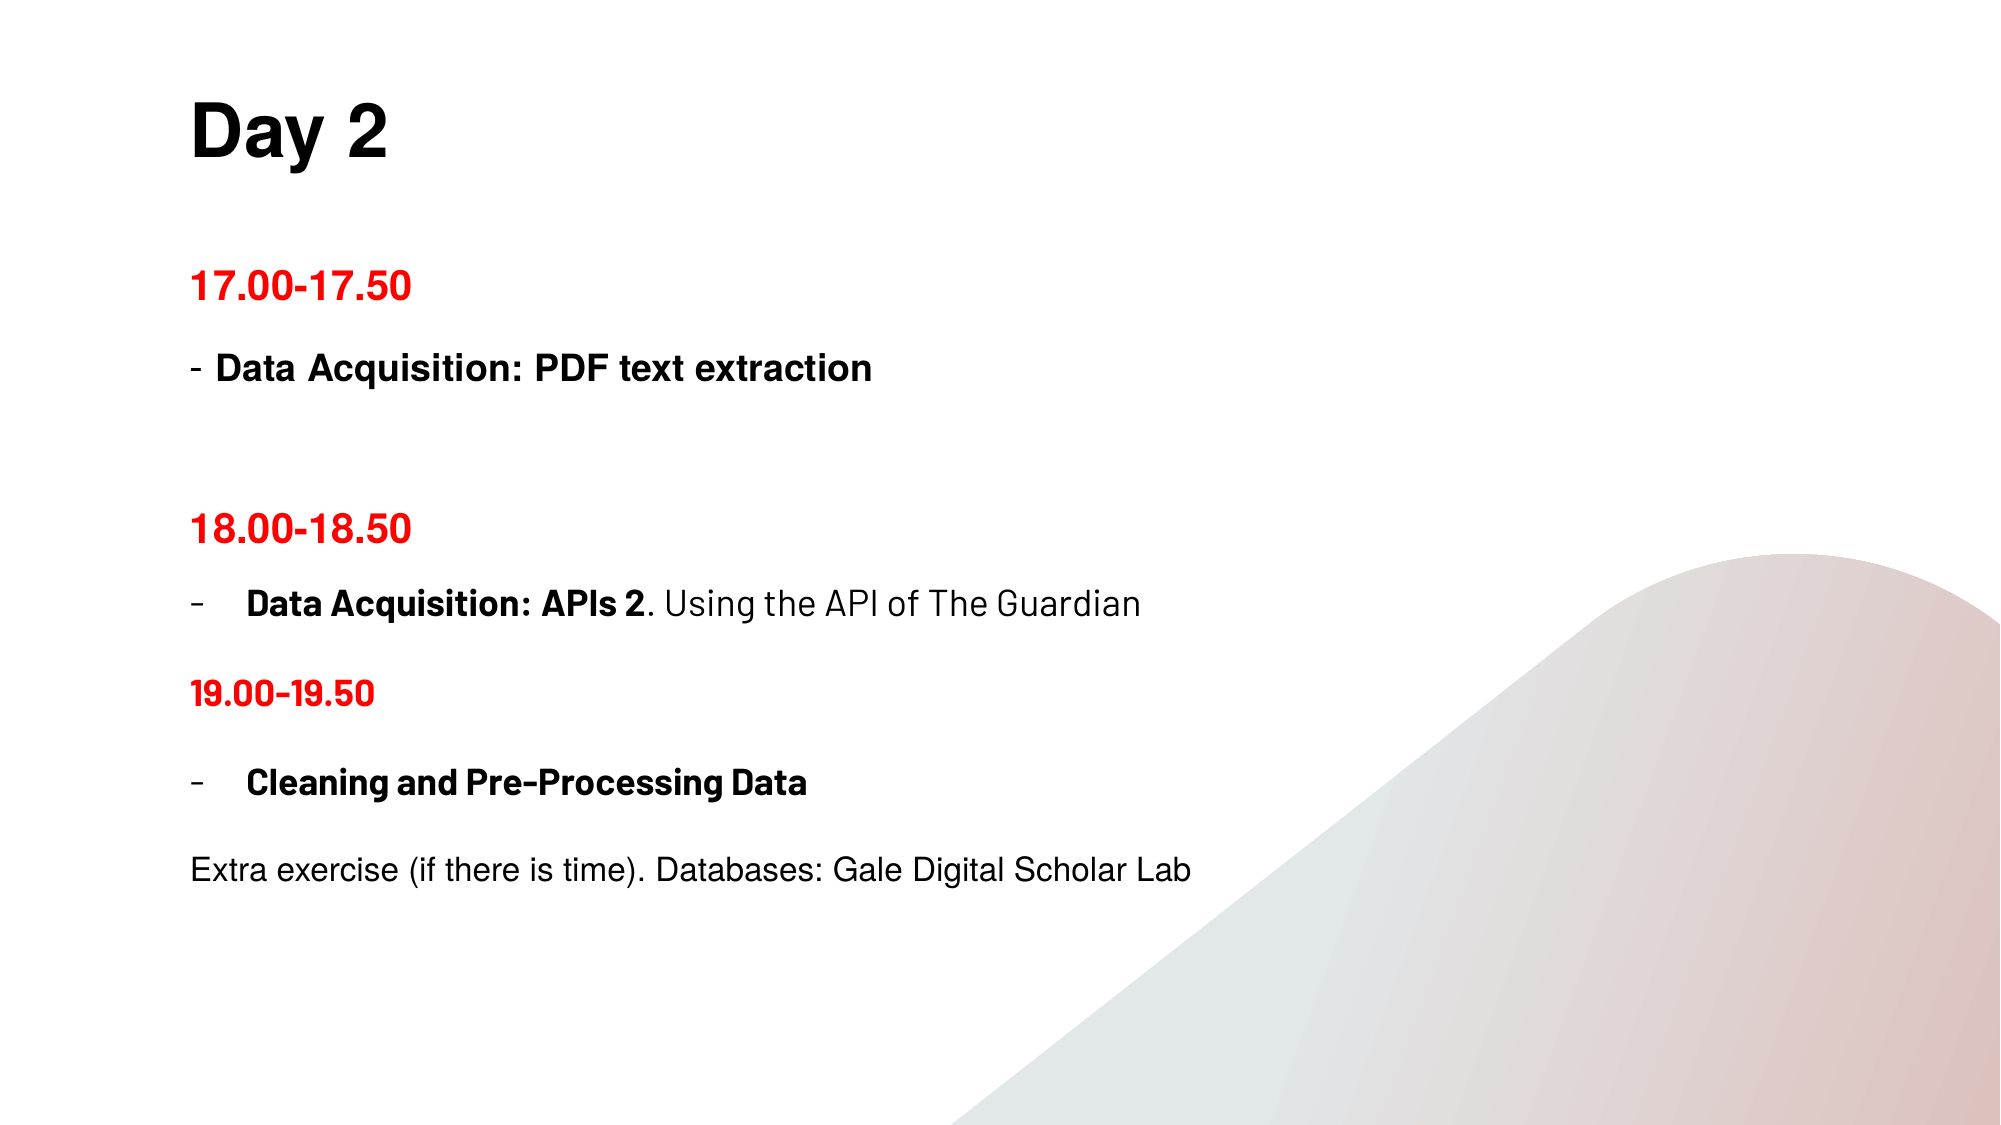

# Day 2
17.00-17.50
- Data Acquisition: PDF text extraction

18.00-18.50
Data Acquisition: APIs 2. Using the API of The Guardian
19.00-19.50
Cleaning and Pre-Processing Data
Extra exercise (if there is time). Databases: Gale Digital Scholar Lab